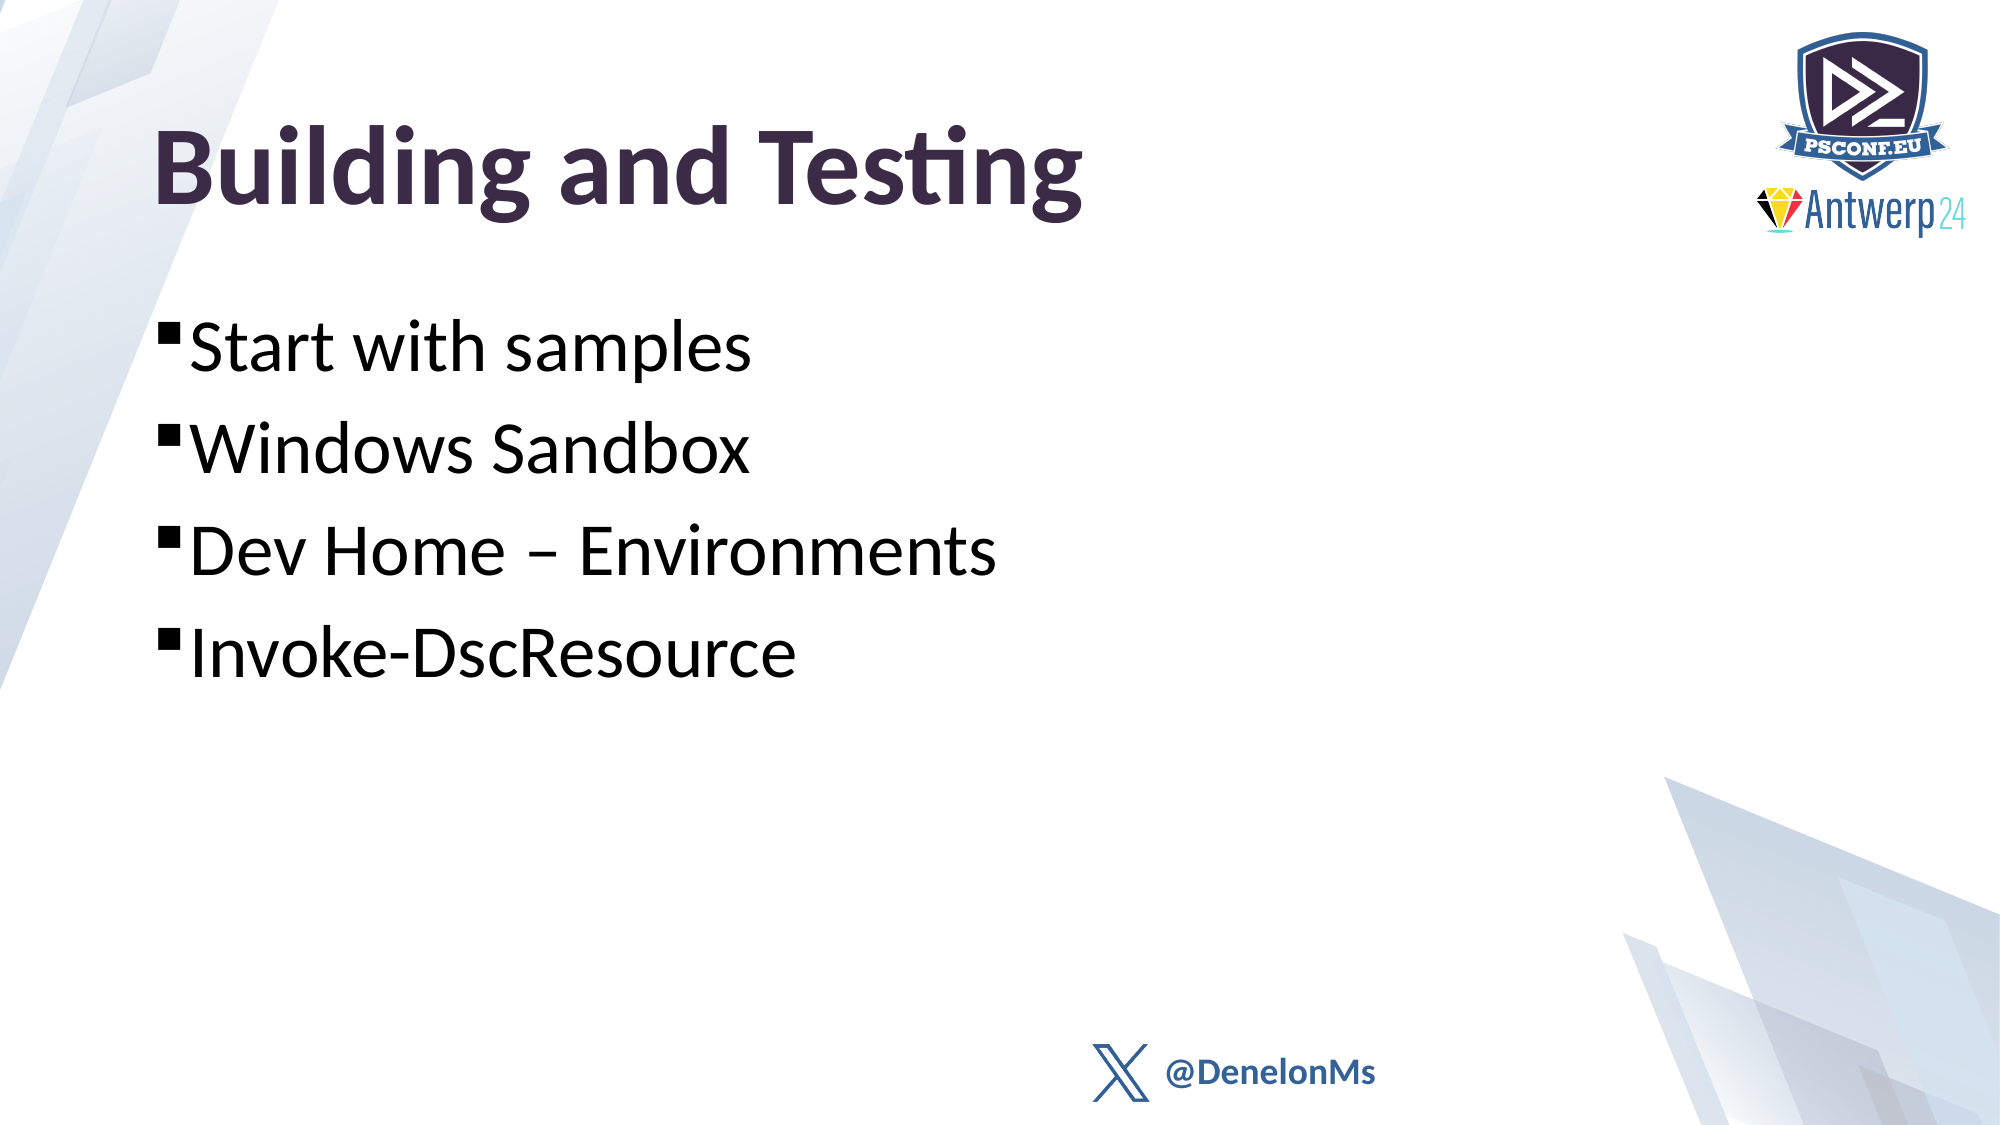

# Building and Testing
Start with samples
Windows Sandbox
Dev Home – Environments
Invoke-DscResource